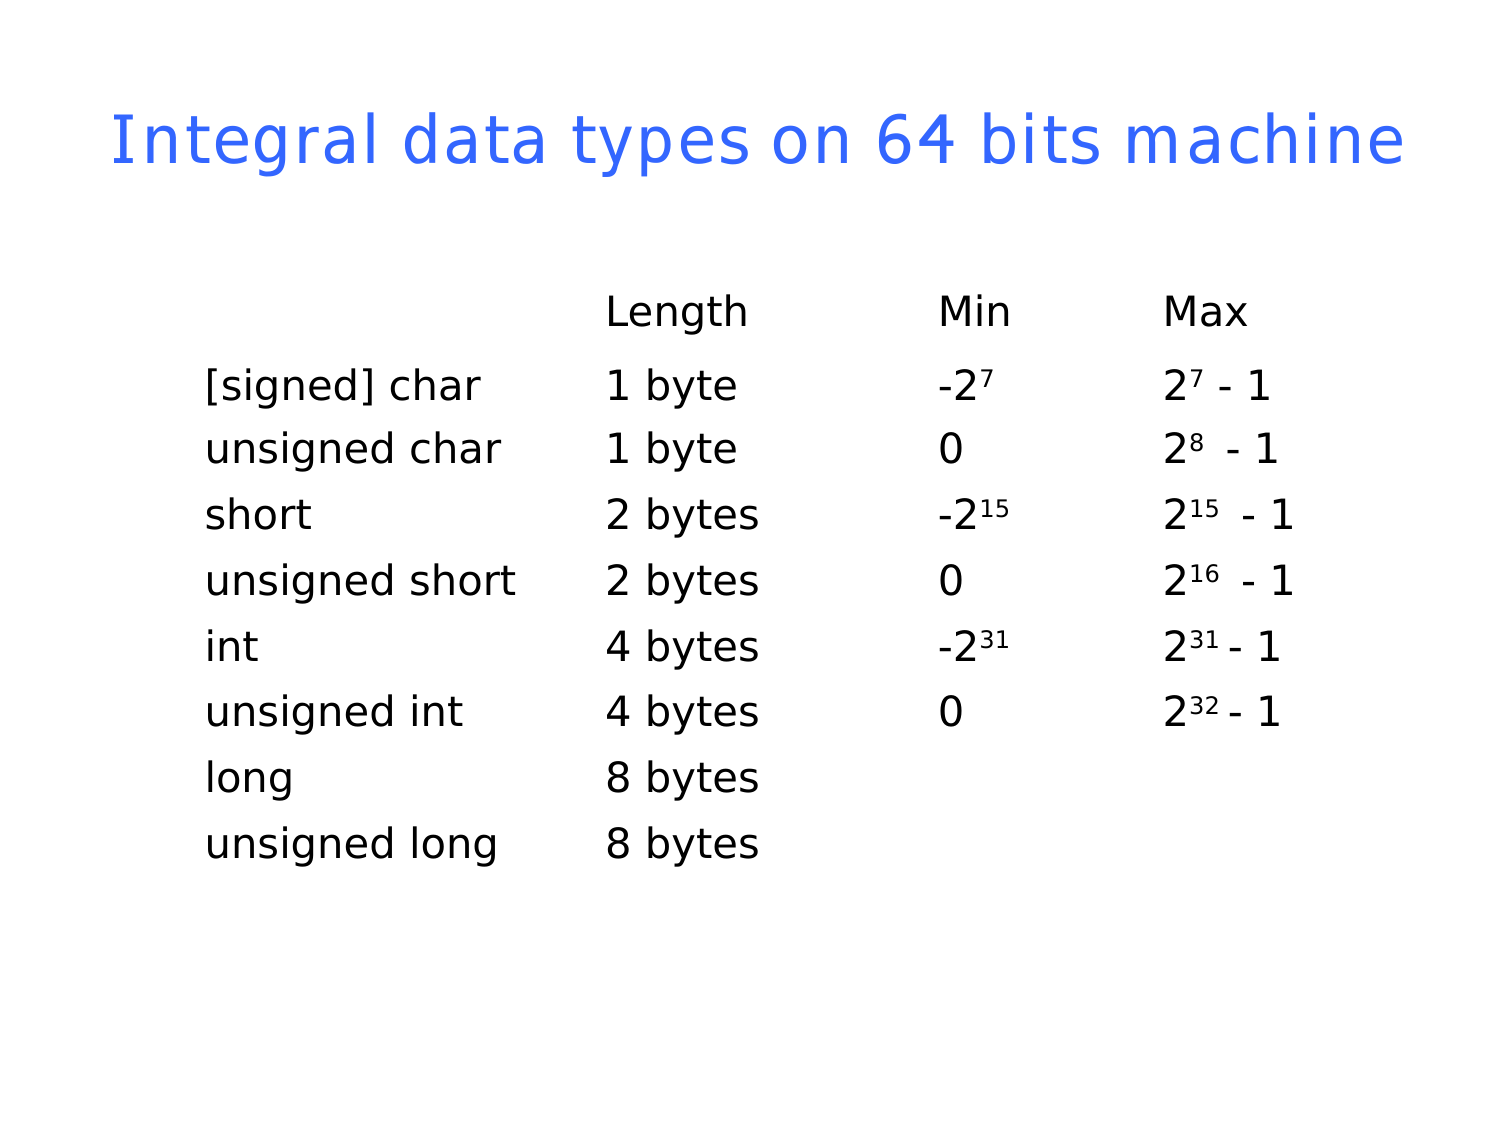

# Integral data types on 64 bits machine
|  | Length | Min | Max |
| --- | --- | --- | --- |
| [signed] char | 1 byte | -27 | 27 - 1 |
| unsigned char | 1 byte | 0 | 28 - 1 |
| short | 2 bytes | -215 | 215 - 1 |
| unsigned short | 2 bytes | 0 | 216 - 1 |
| int | 4 bytes | -231 | 231 - 1 |
| unsigned int | 4 bytes | 0 | 232 - 1 |
| long | 8 bytes |  |  |
| unsigned long | 8 bytes |  |  |